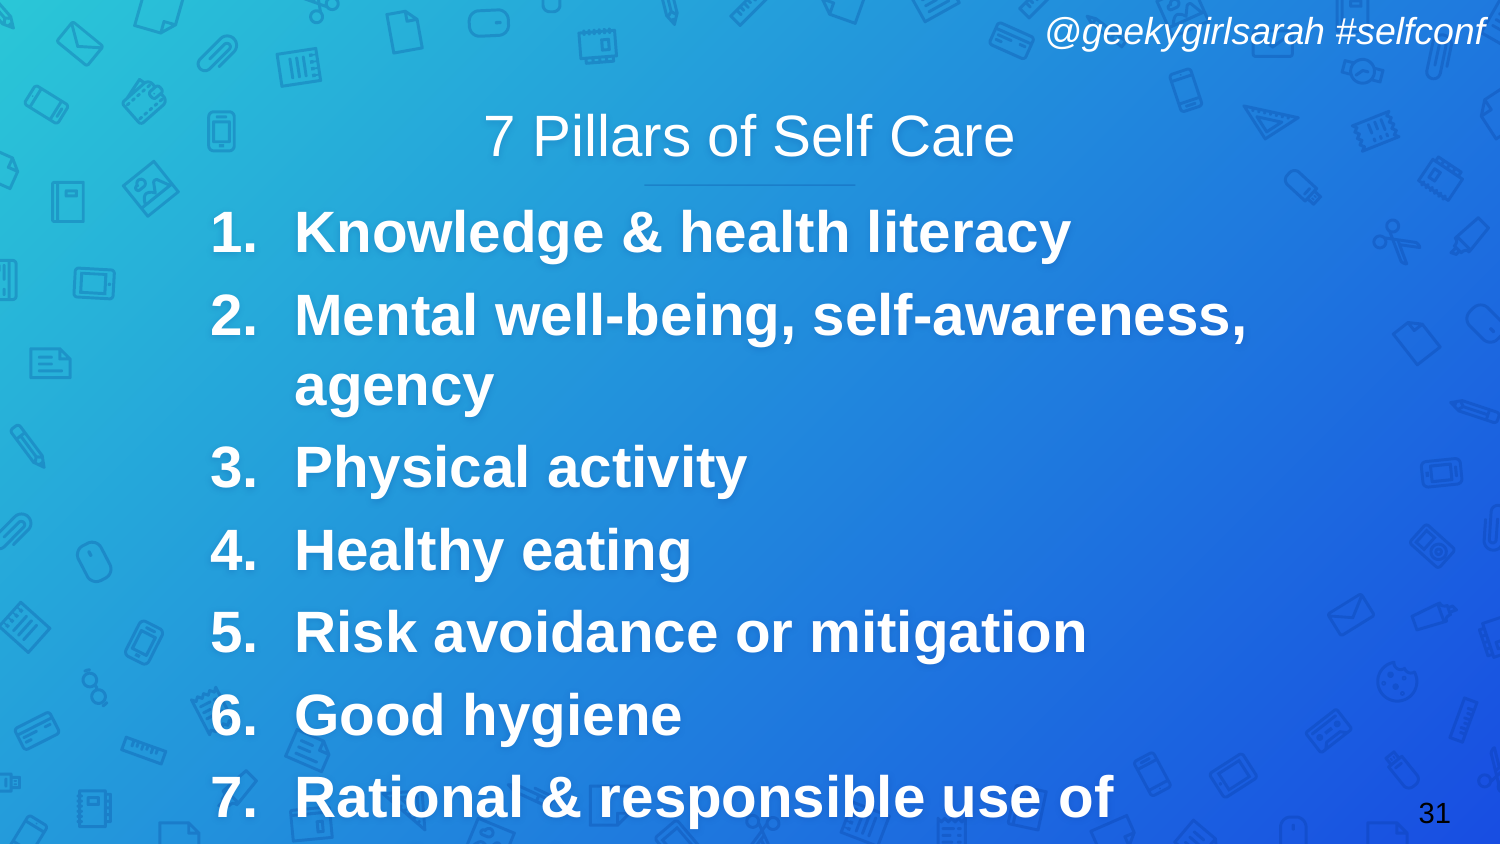

# 7 Pillars of Self Care
Knowledge & health literacy
Mental well-being, self-awareness, agency
Physical activity
Healthy eating
Risk avoidance or mitigation
Good hygiene
Rational & responsible use of products/services
31